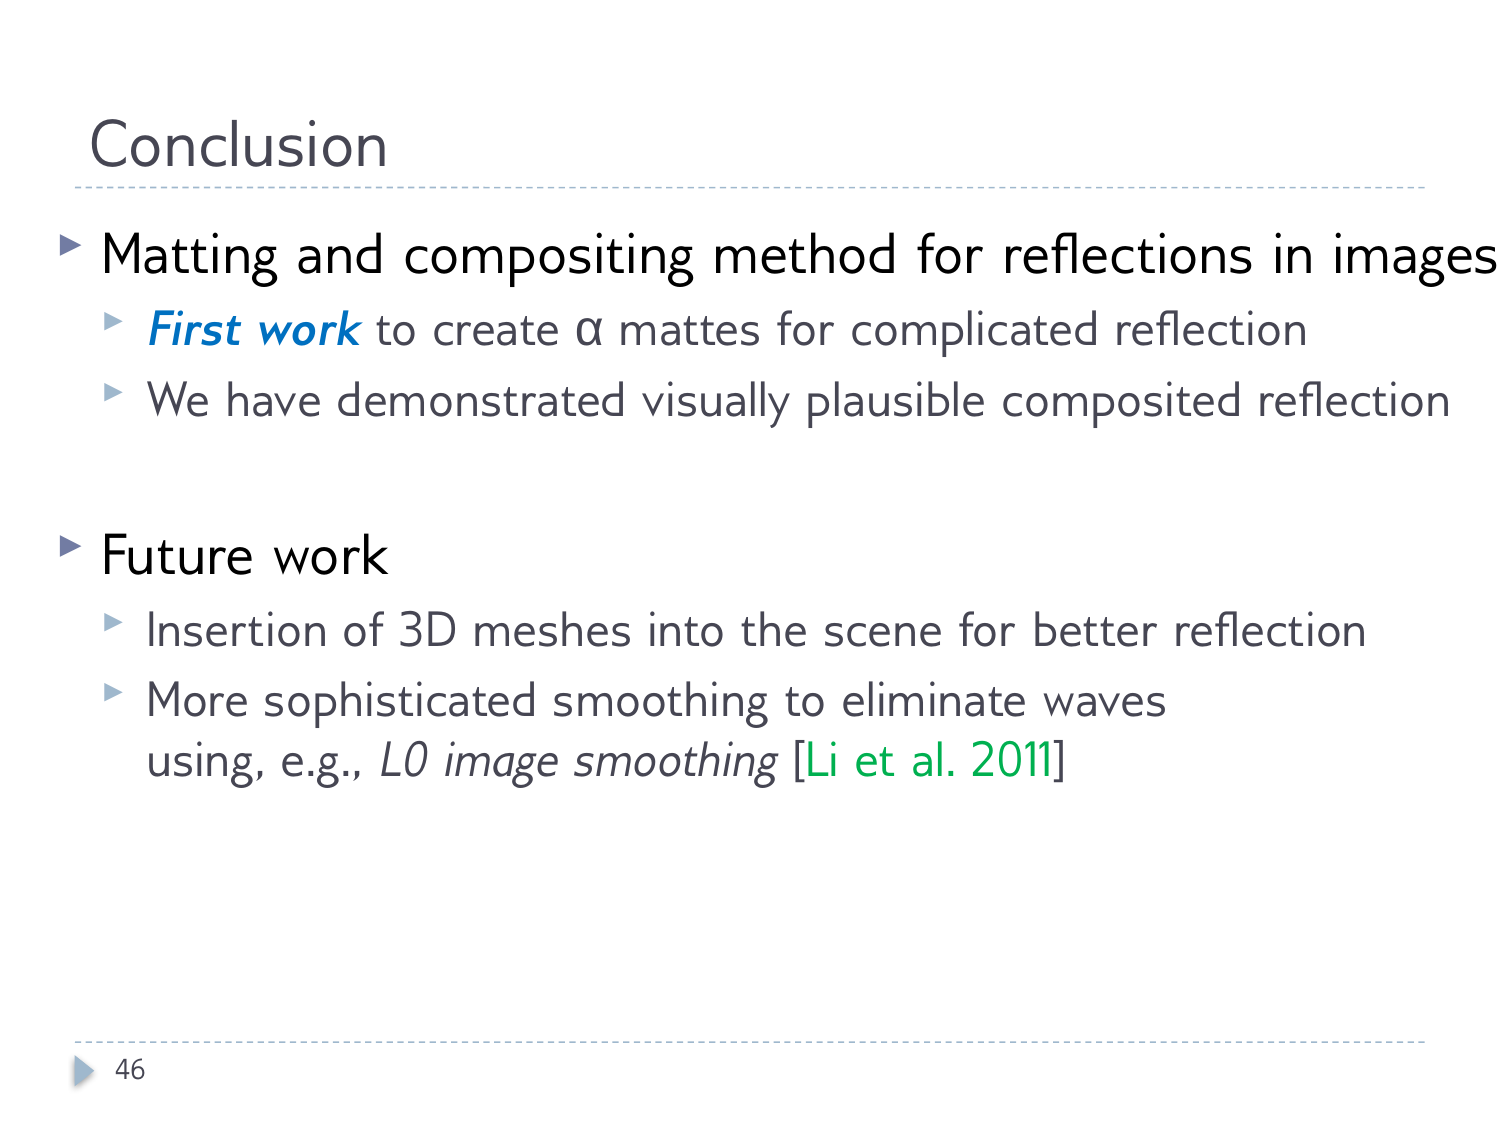

# Conclusion
Matting and compositing method for reflections in images
First work to create α mattes for complicated reflection
We have demonstrated visually plausible composited reflection

Future work
Insertion of 3D meshes into the scene for better reflection
More sophisticated smoothing to eliminate waves
using, e.g., L0 image smoothing [Li et al. 2011]
46